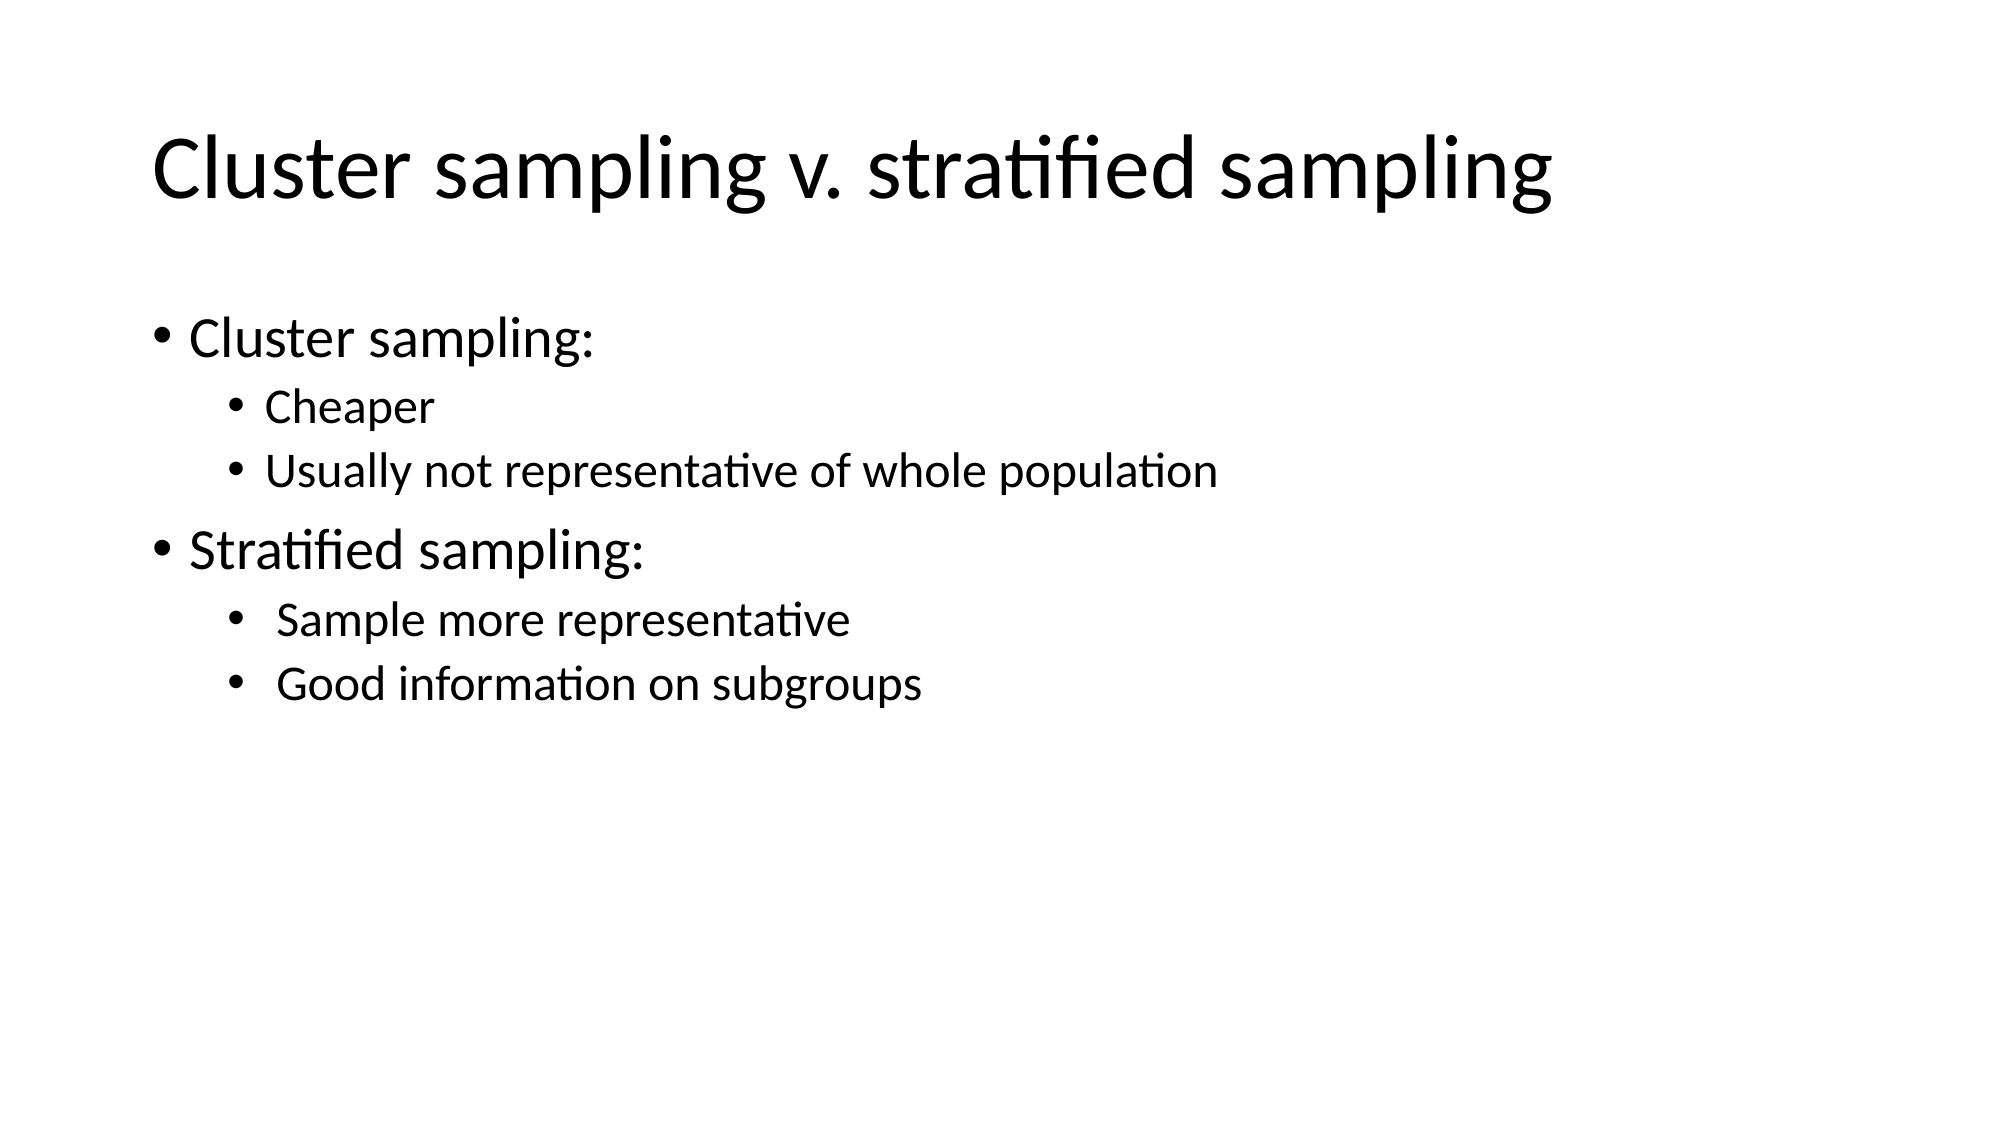

# Cluster sampling v. stratified sampling
Cluster sampling:
Cheaper
Usually not representative of whole population
Stratified sampling:
 Sample more representative
 Good information on subgroups